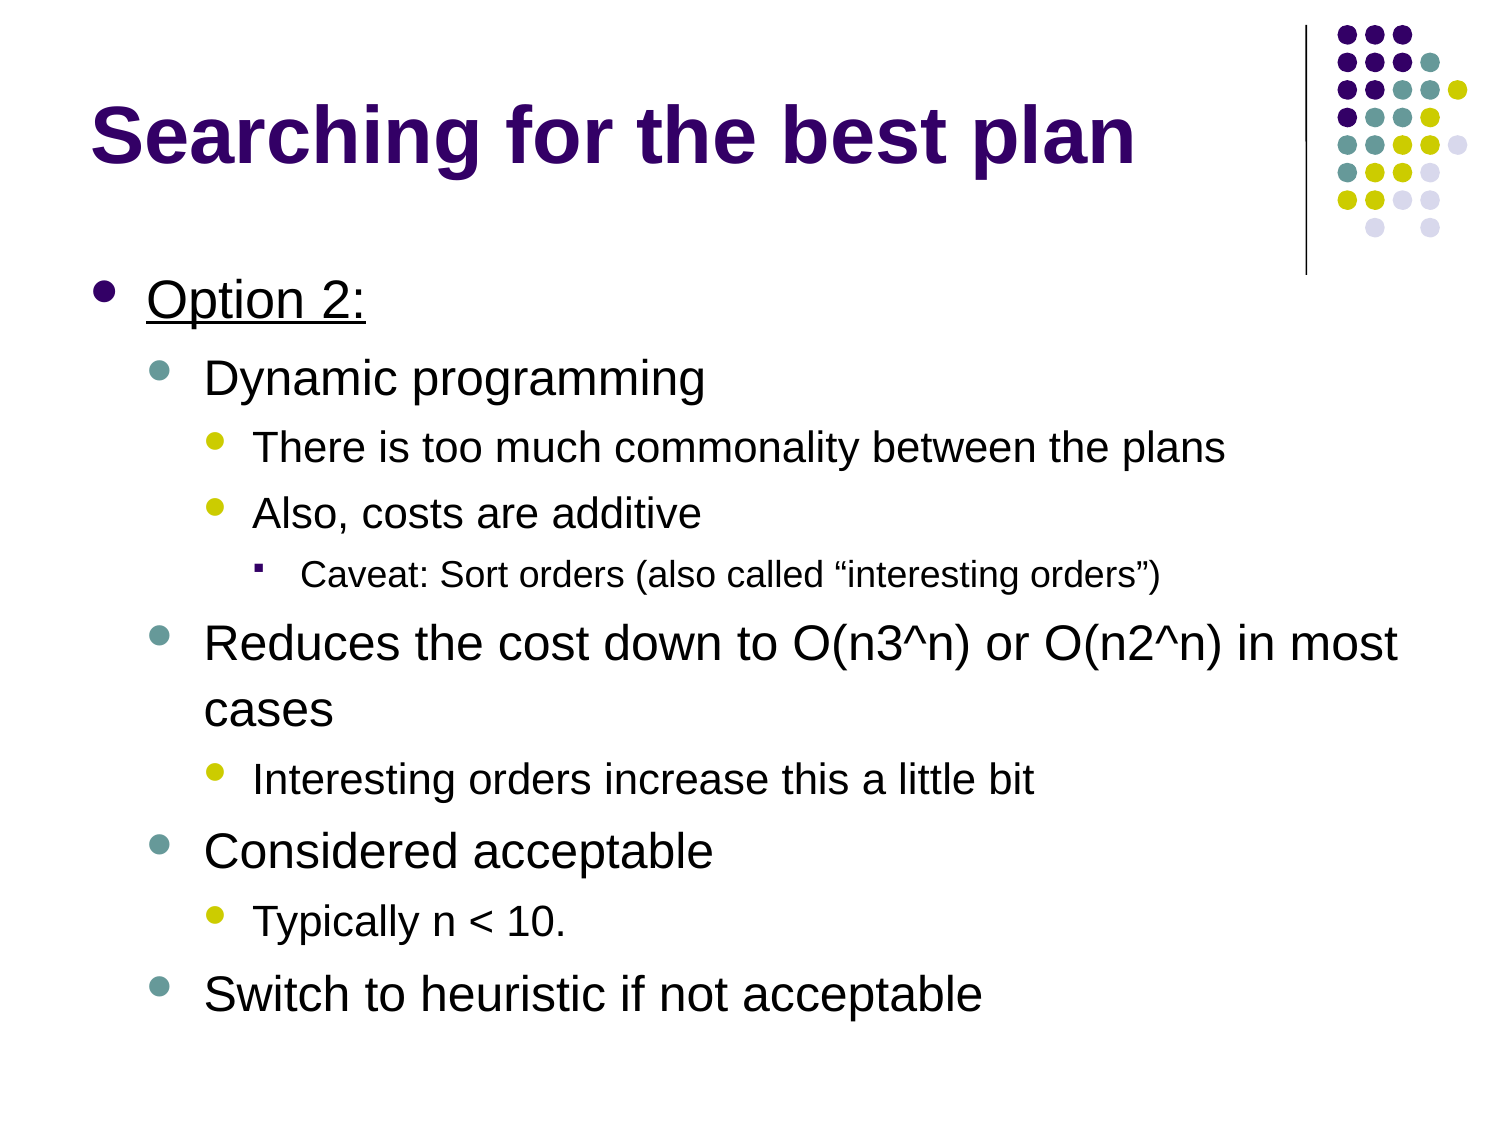

# Searching for the best plan
Option 2:
Dynamic programming
There is too much commonality between the plans
Also, costs are additive
Caveat: Sort orders (also called “interesting orders”)
Reduces the cost down to O(n3^n) or O(n2^n) in most cases
Interesting orders increase this a little bit
Considered acceptable
Typically n < 10.
Switch to heuristic if not acceptable